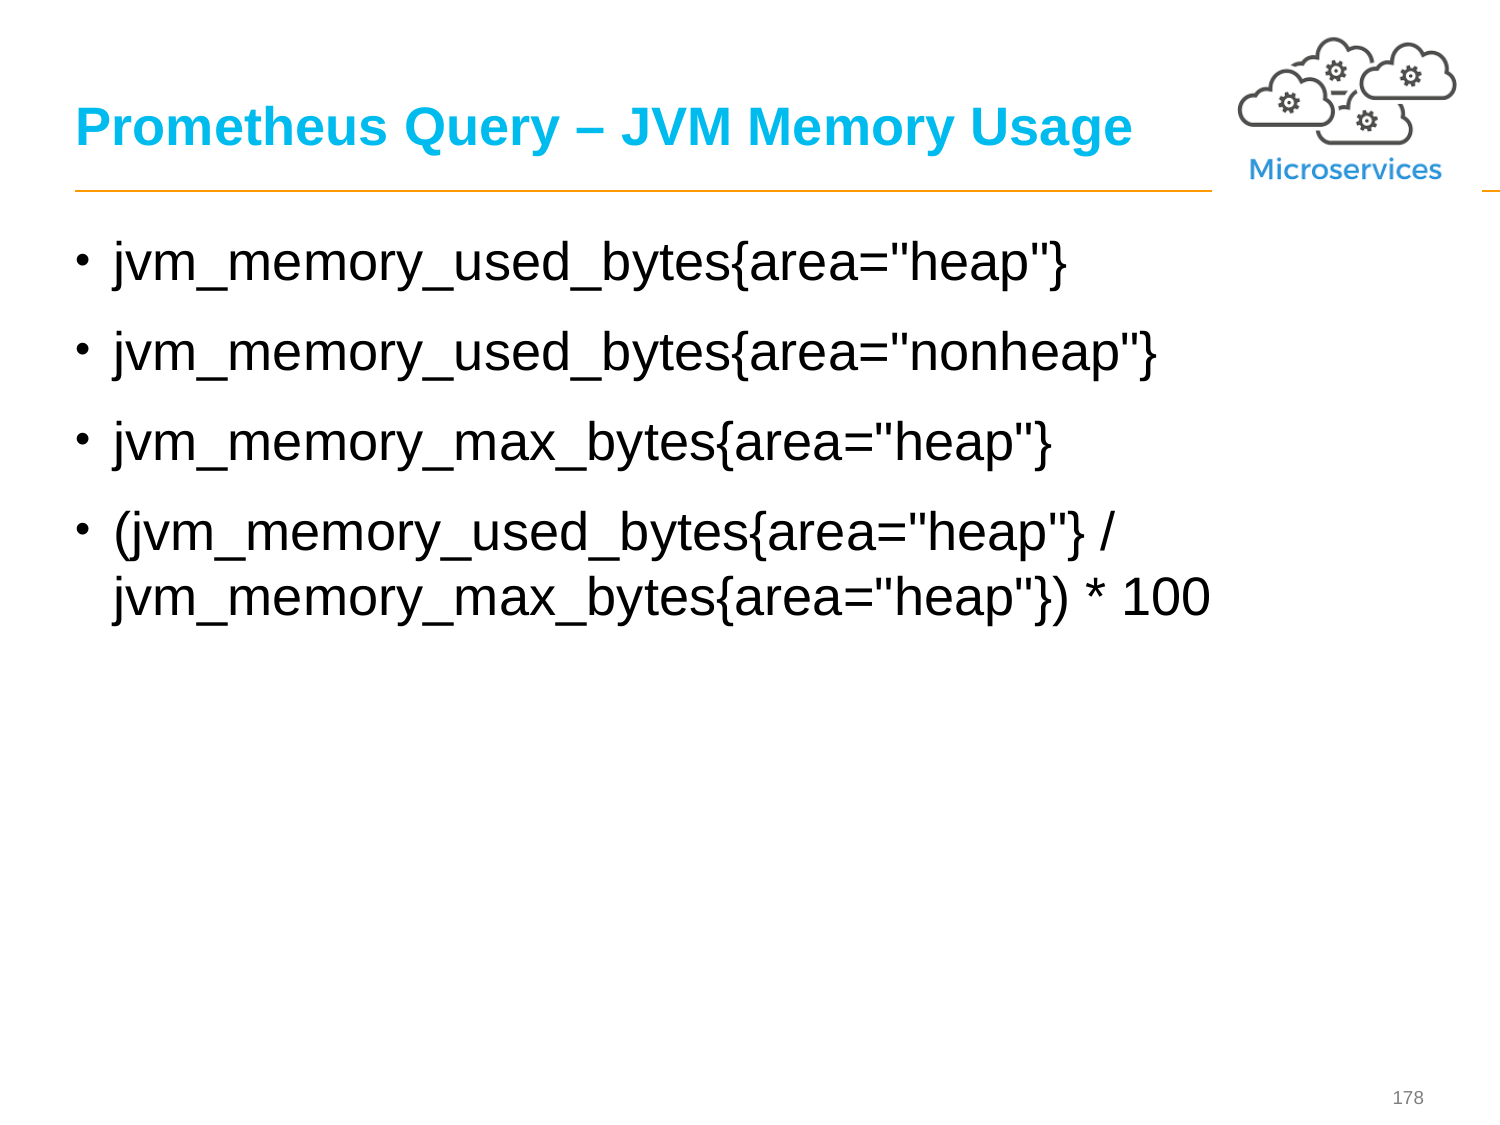

# Prometheus Query – JVM Memory Usage
jvm_memory_used_bytes{area="heap"}
jvm_memory_used_bytes{area="nonheap"}
jvm_memory_max_bytes{area="heap"}
(jvm_memory_used_bytes{area="heap"} / jvm_memory_max_bytes{area="heap"}) * 100